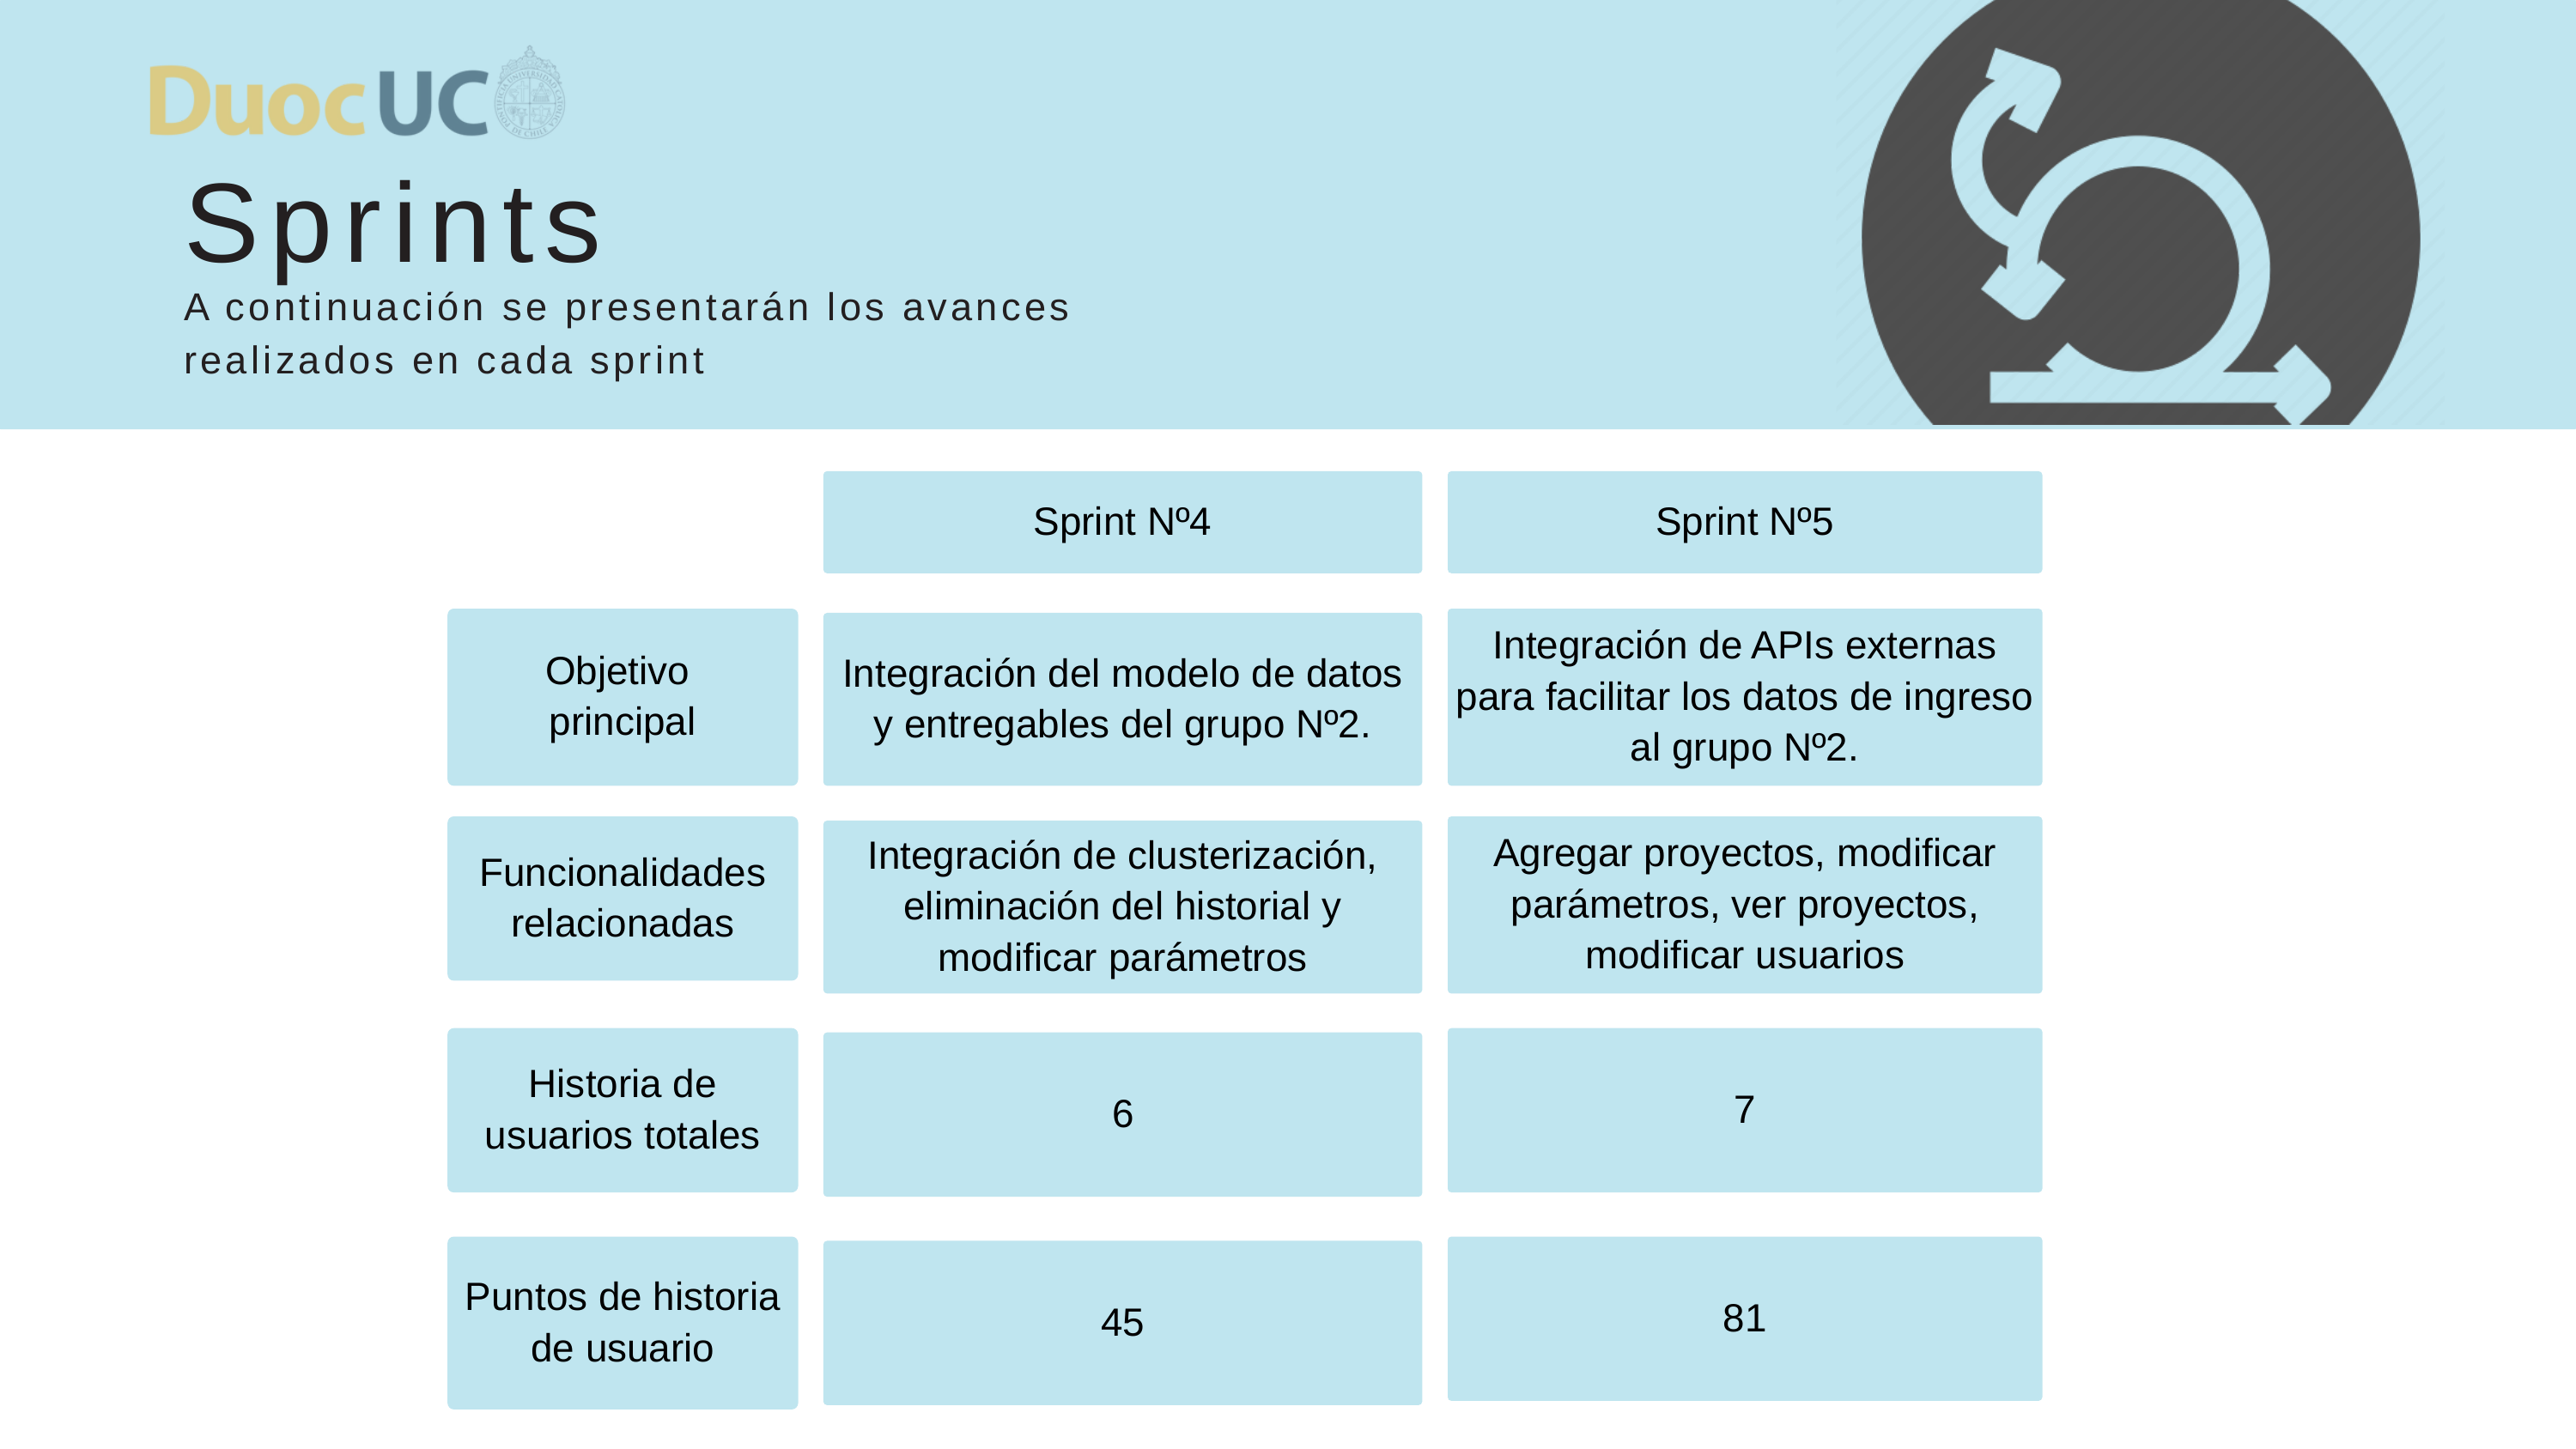

Sprints
A continuación se presentarán los avances realizados en cada sprint

Sprint Nº4

Sprint Nº5

Objetivo
principal

Integración de APIs externas para facilitar los datos de ingreso al grupo Nº2.

Integración del modelo de datos y entregables del grupo Nº2.

Funcionalidades relacionadas

Agregar proyectos, modificar parámetros, ver proyectos, modificar usuarios

Integración de clusterización, eliminación del historial y modificar parámetros

Historia de usuarios totales

7

6

Puntos de historia de usuario

81

45